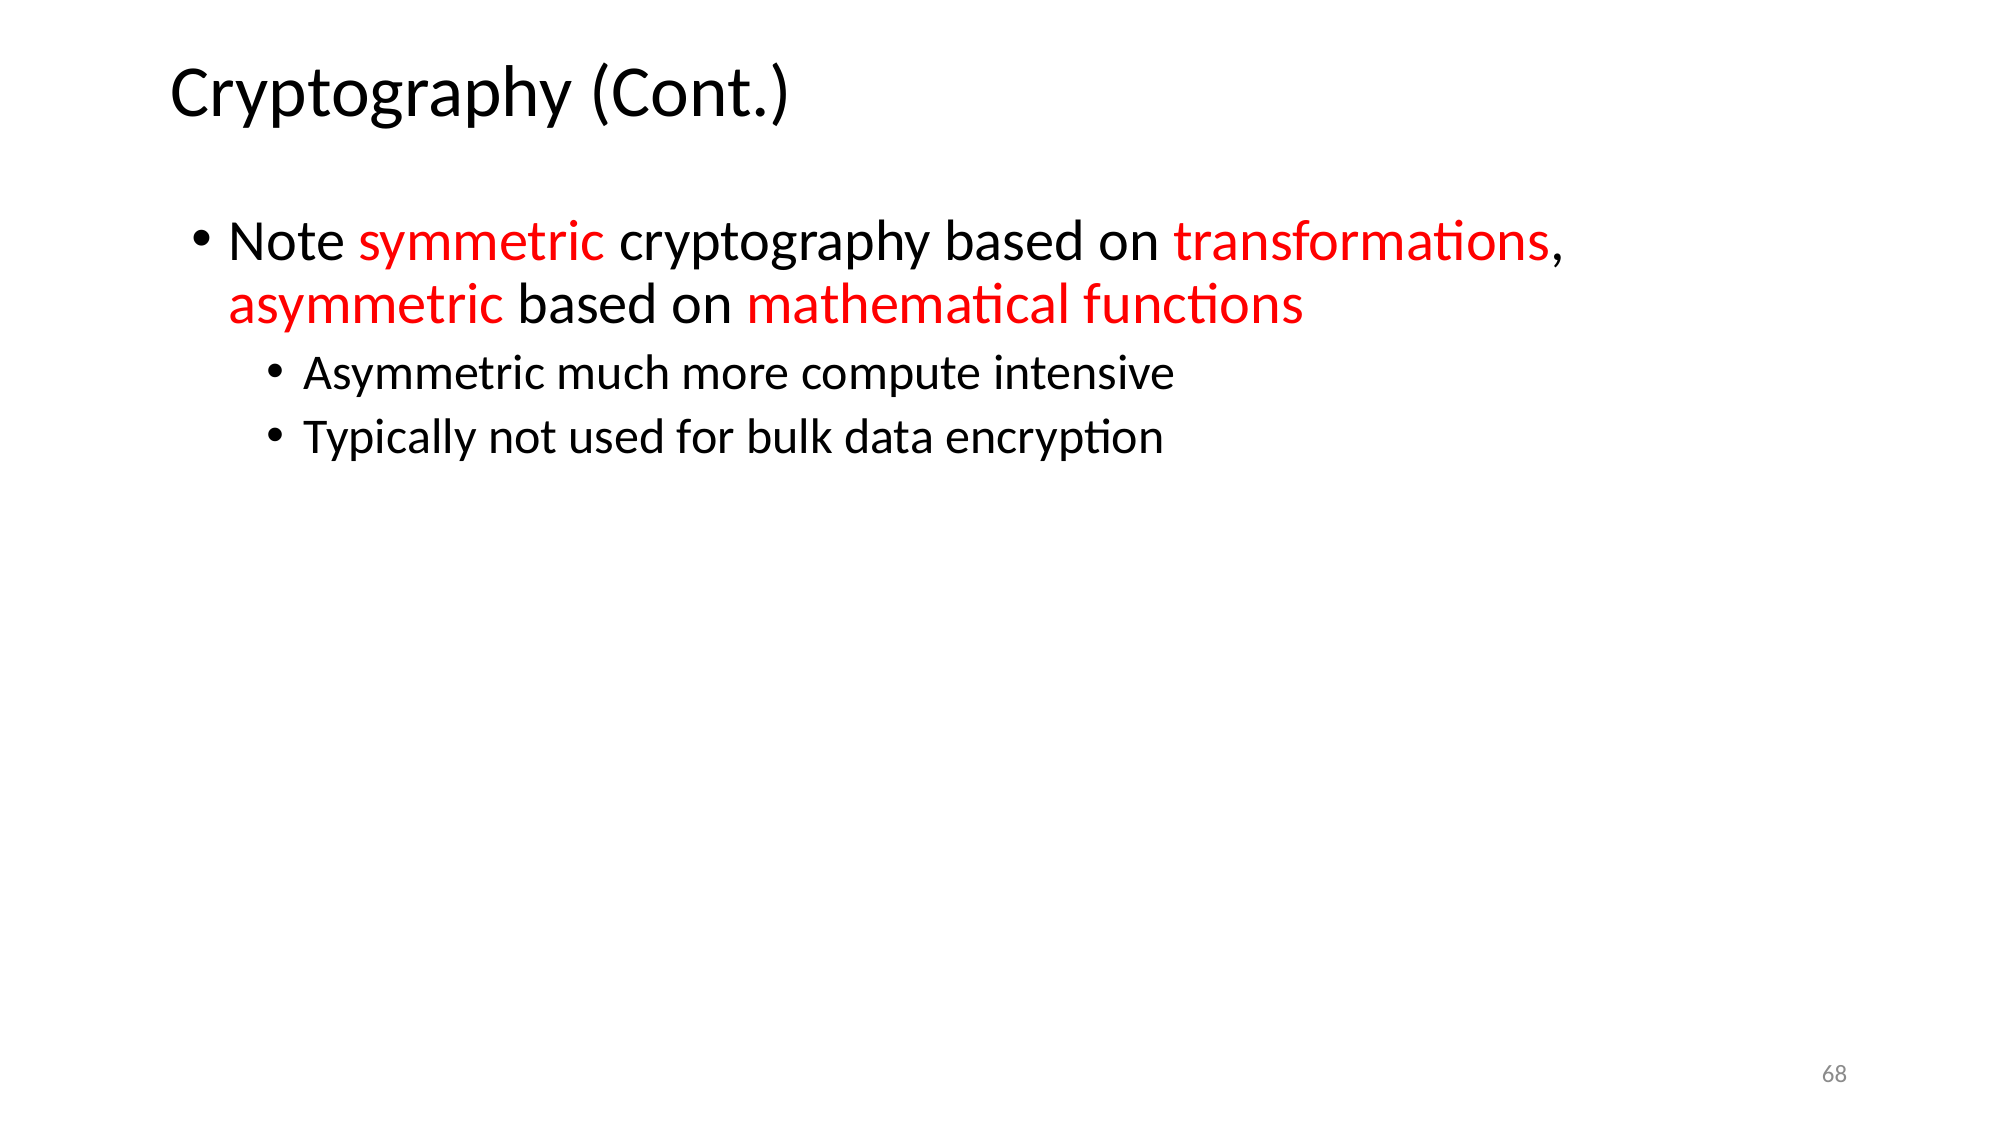

# Cryptography (Cont.)
Note symmetric cryptography based on transformations, asymmetric based on mathematical functions
Asymmetric much more compute intensive
Typically not used for bulk data encryption

68